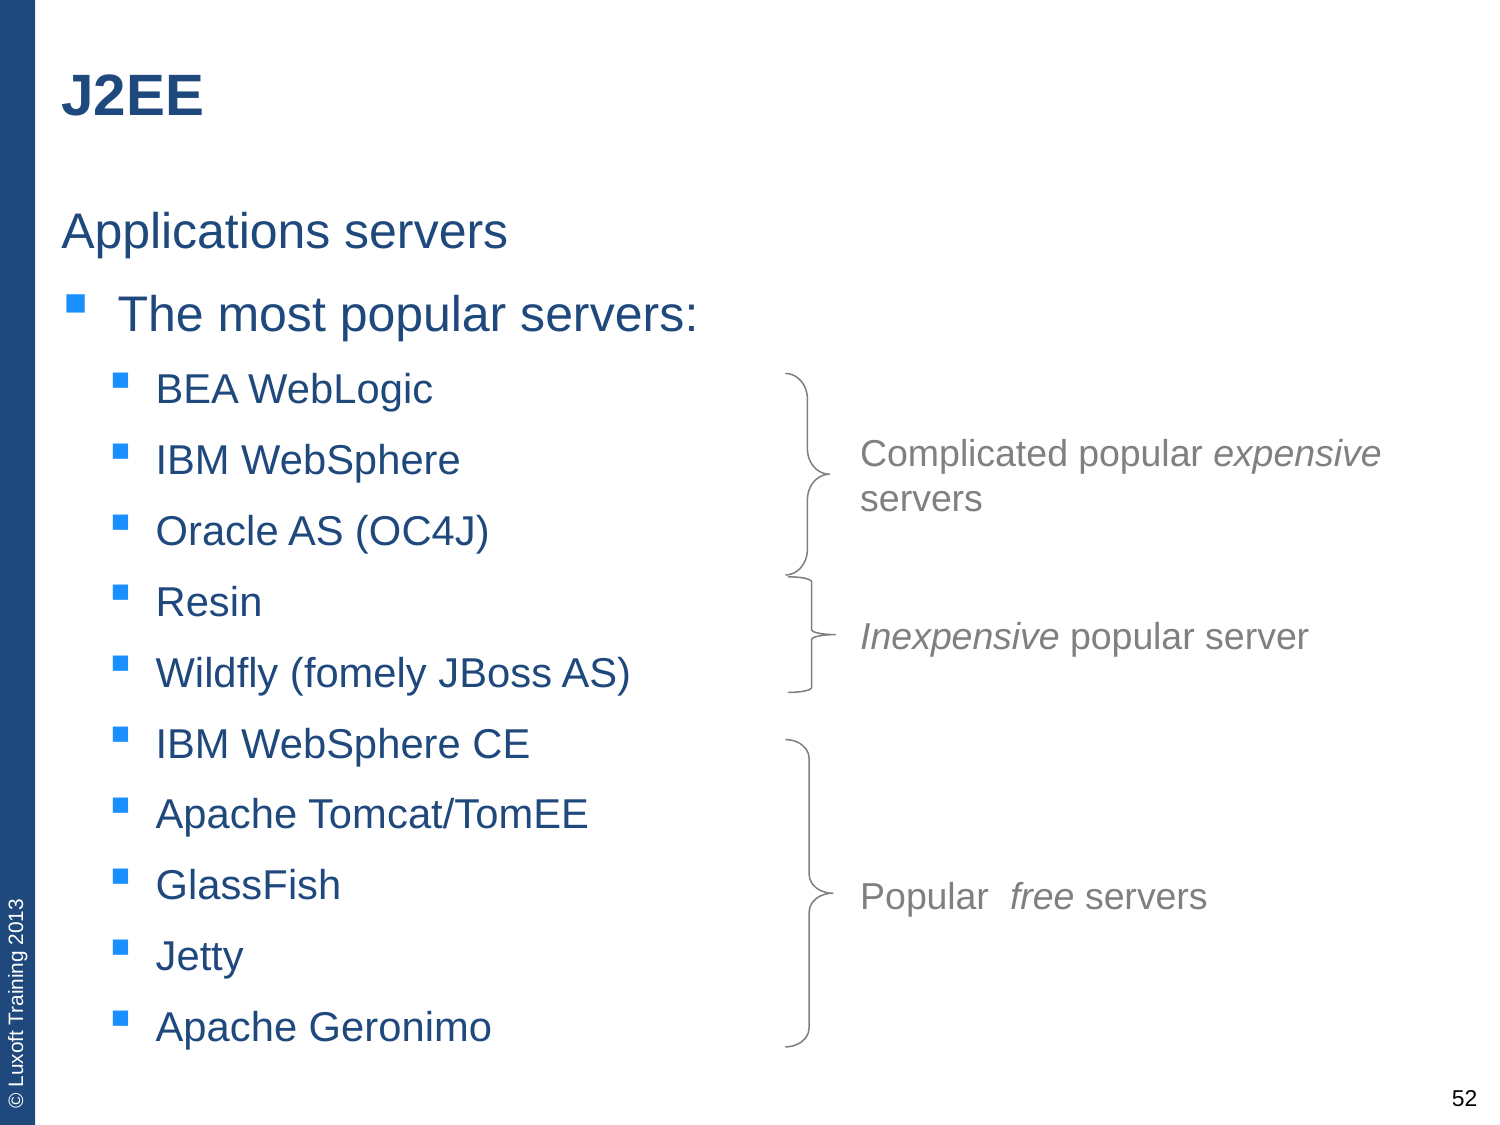

# J2EE

Applications servers
The most popular servers:
BEA WebLogic
IBM WebSphere
Oracle AS (OC4J)
Resin
Wildfly (fomely JBoss AS)
IBM WebSphere CE
Apache Tomcat/TomEE
GlassFish
Jetty
Apache Geronimo

Complicated popular expensive servers

Inexpensive popular server

Popular  free servers